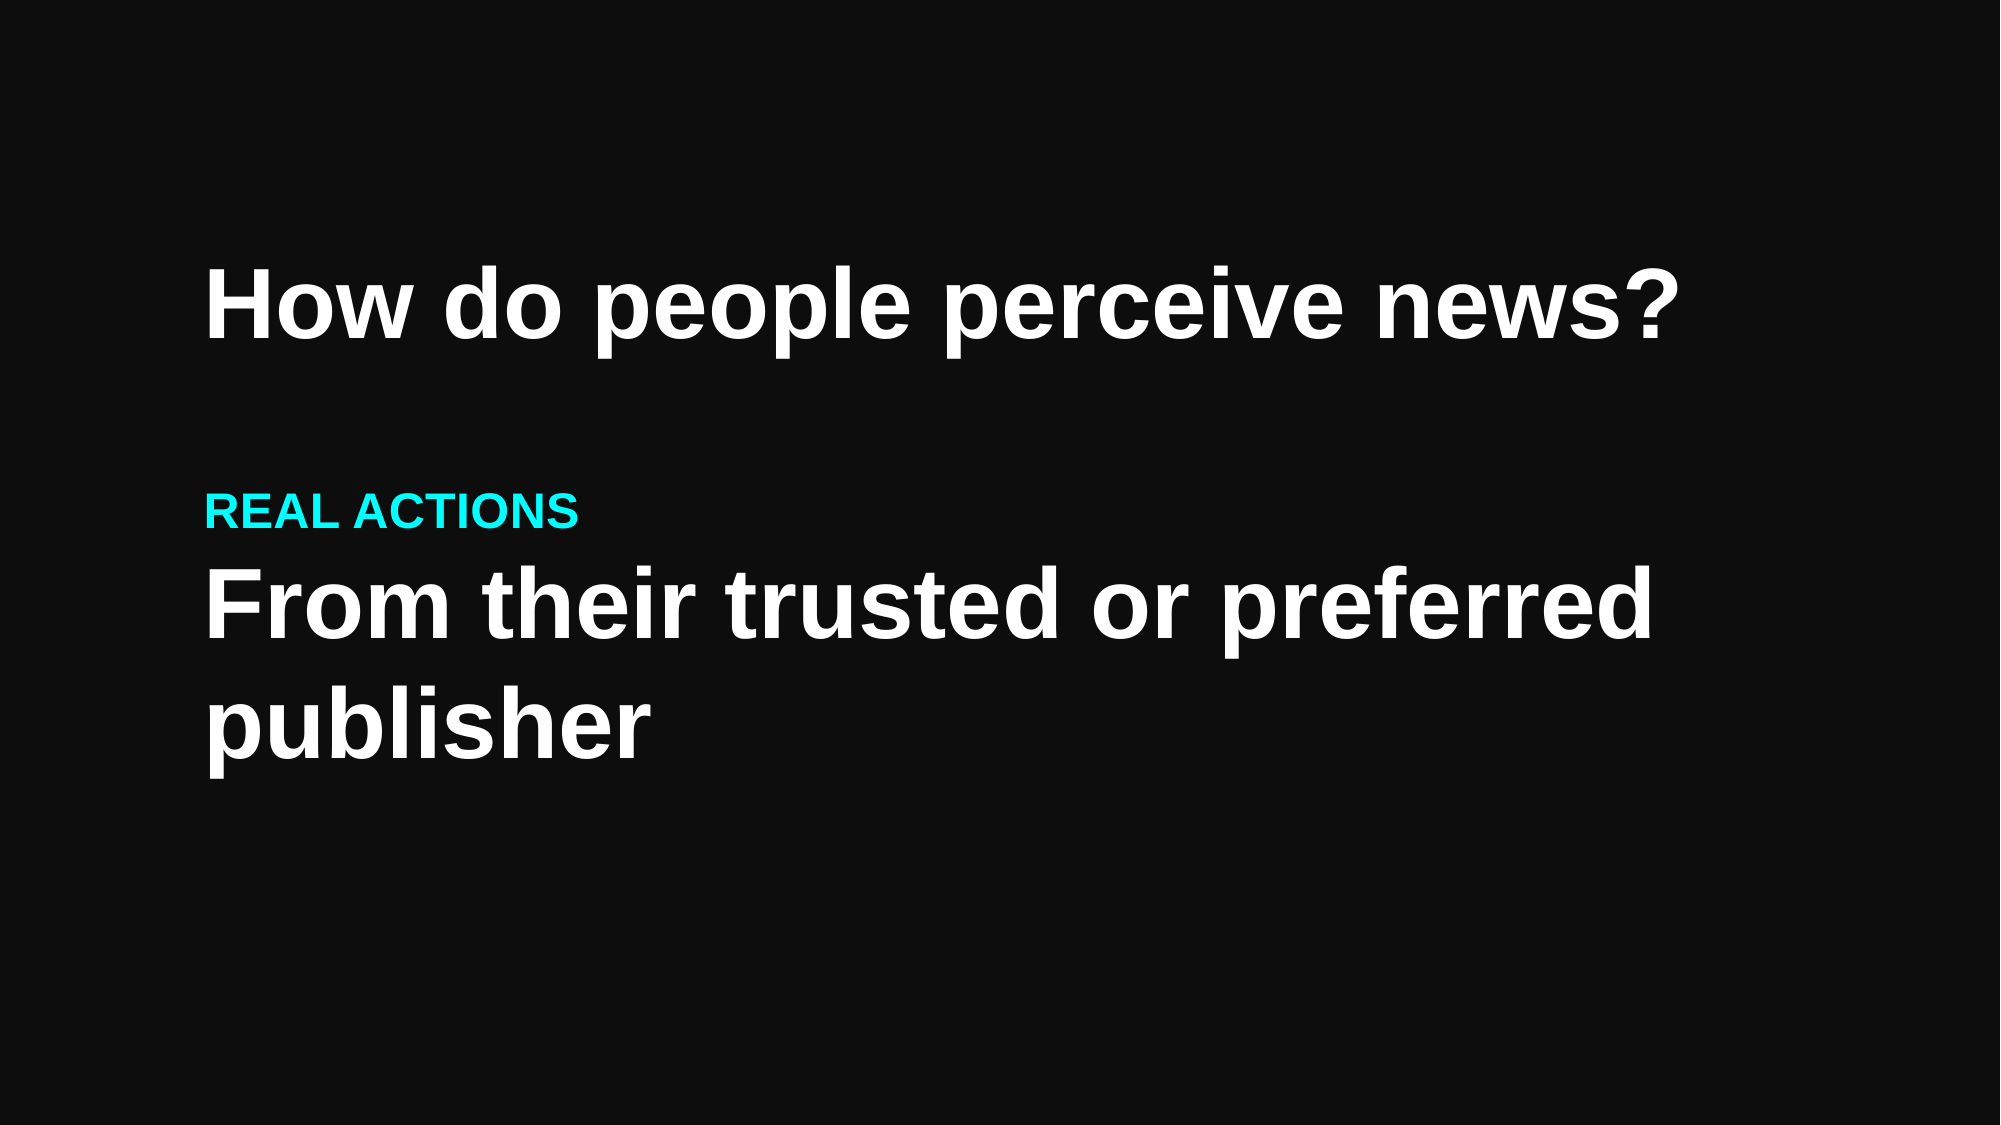

How do people perceive news?

Real actions
From their trusted or preferred publisher